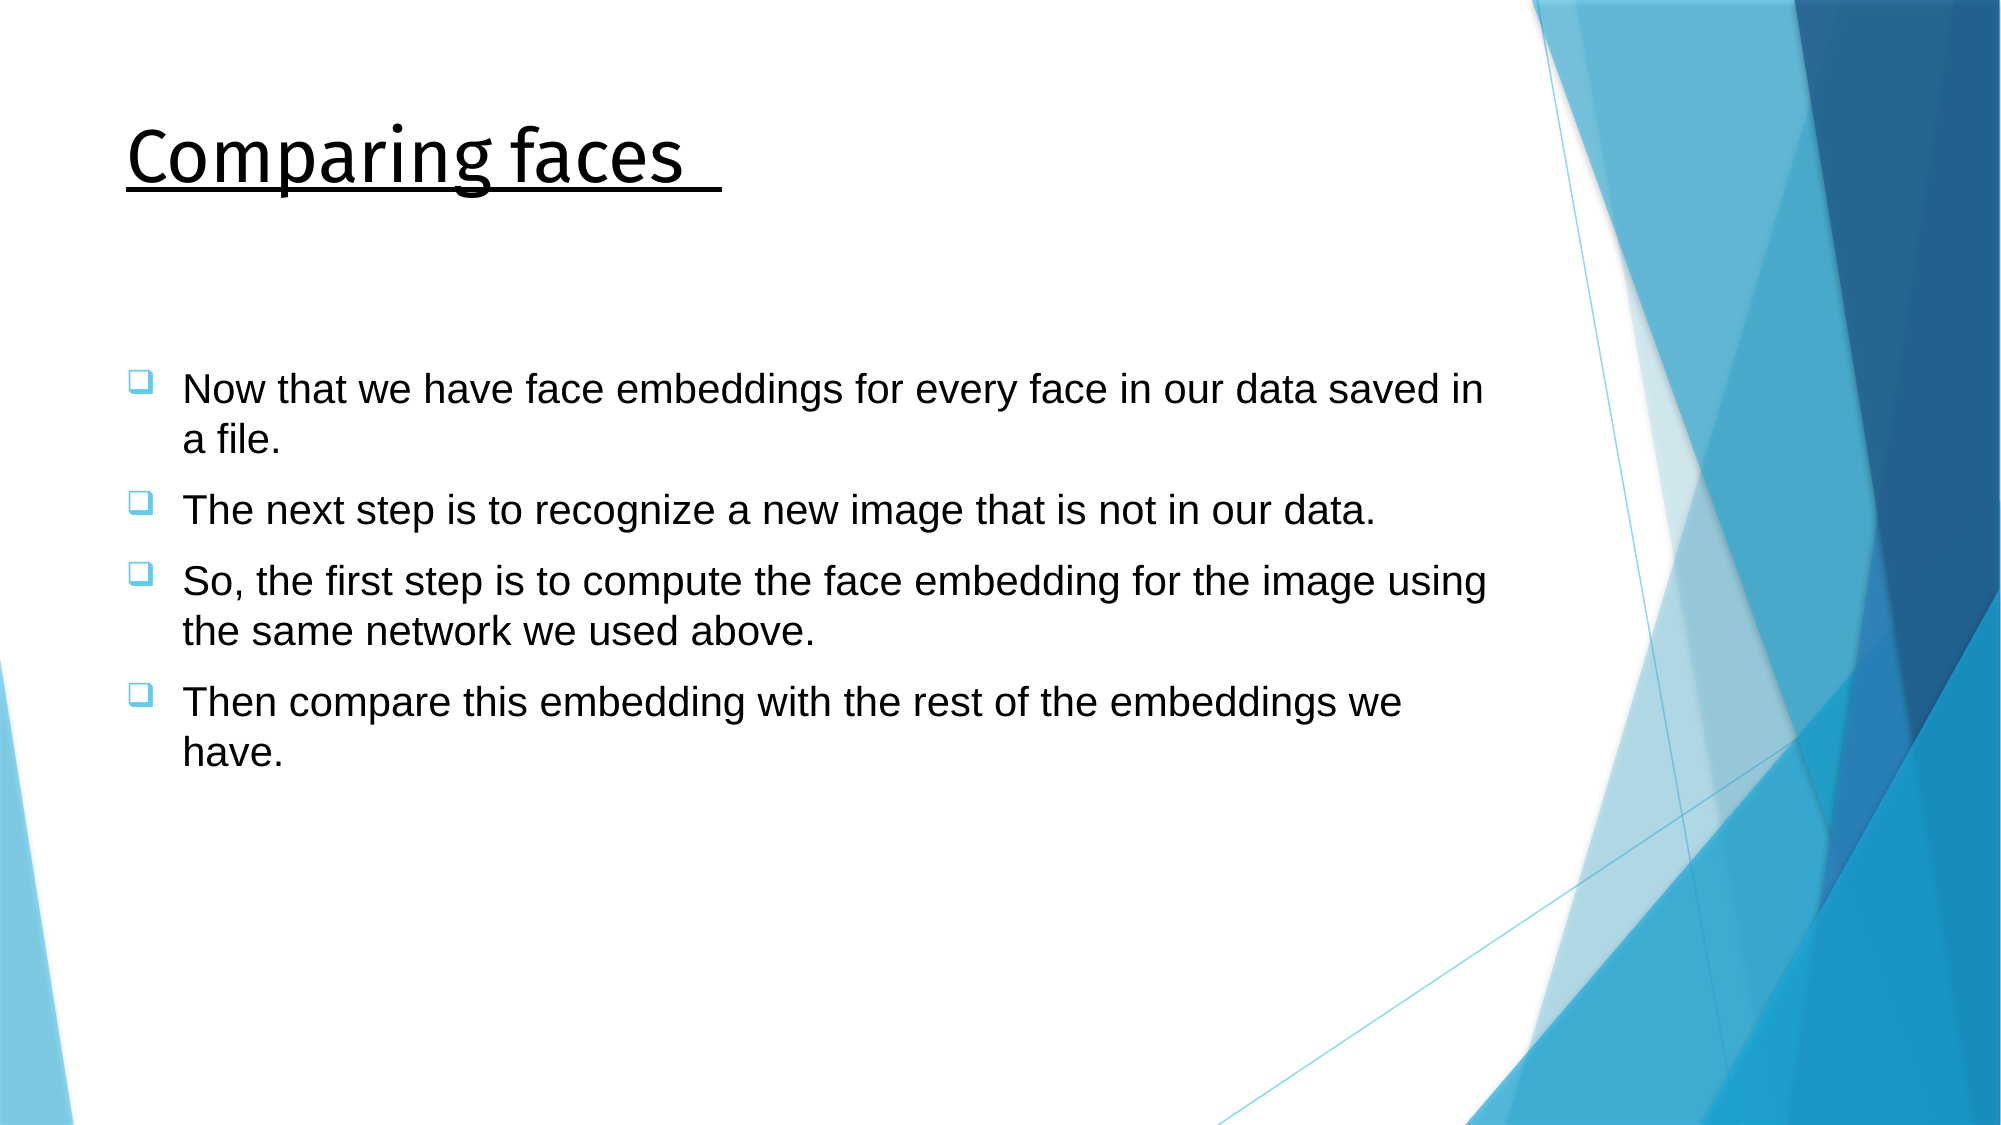

# Comparing faces
Now that we have face embeddings for every face in our data saved in a file.
The next step is to recognize a new image that is not in our data.
So, the first step is to compute the face embedding for the image using the same network we used above.
Then compare this embedding with the rest of the embeddings we have.